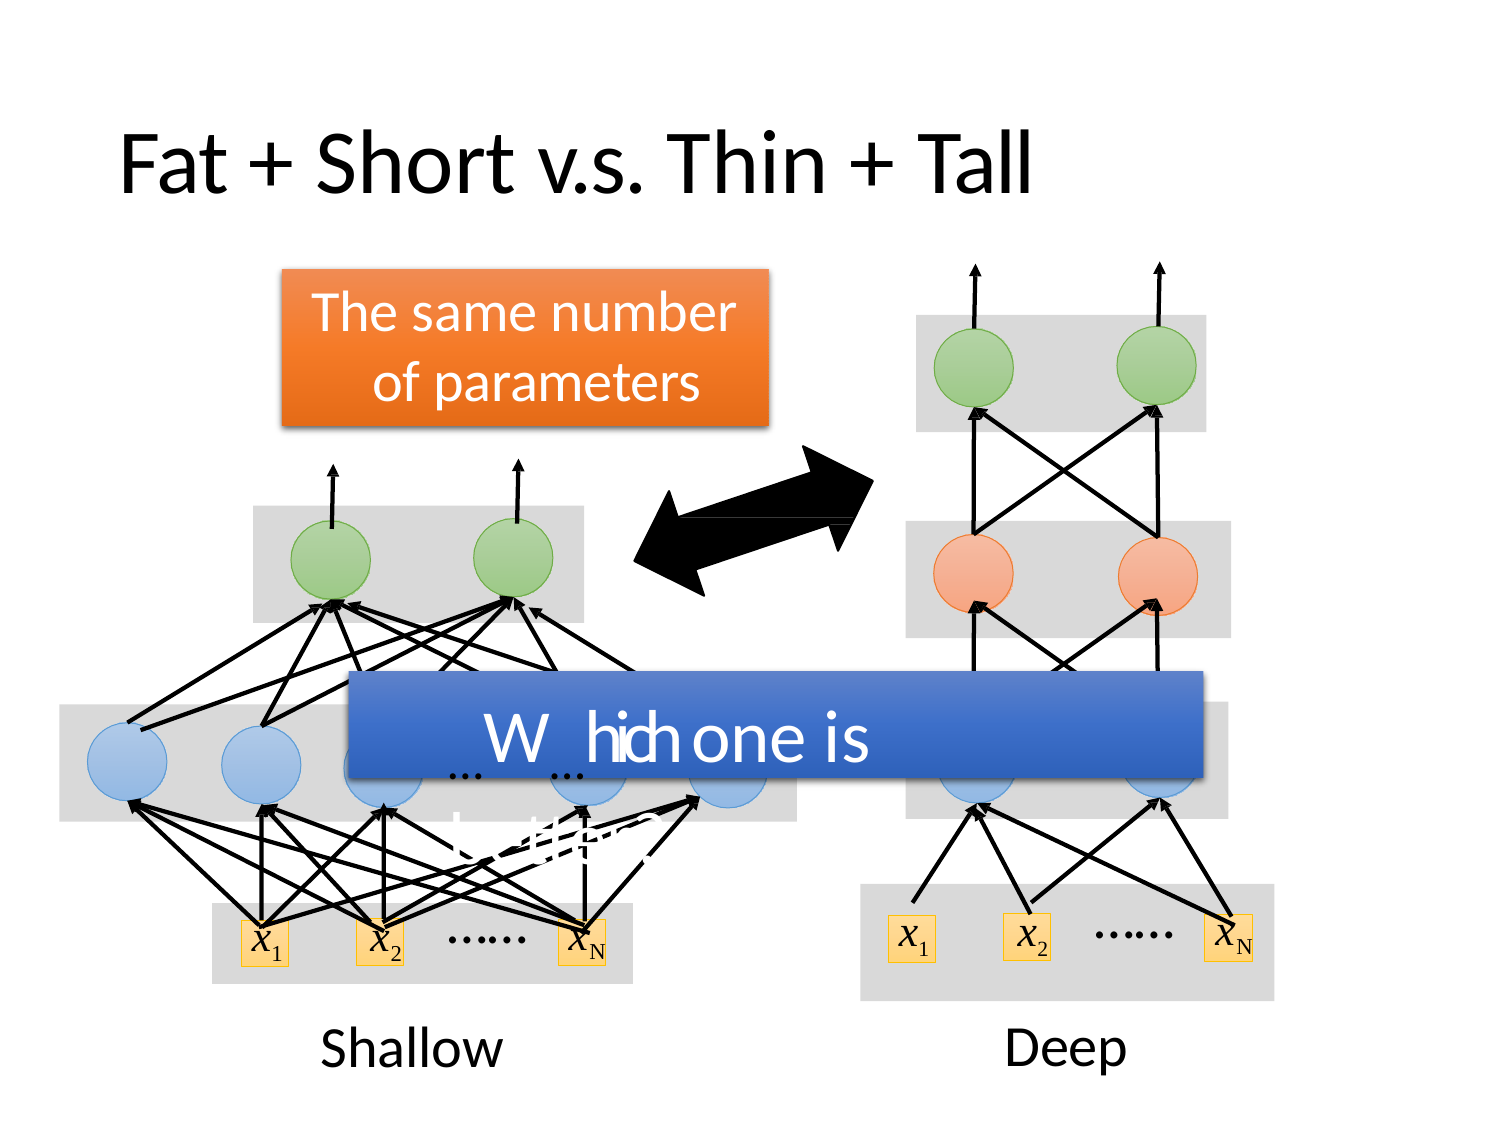

# Fat + Short v.s. Thin + Tall

The same number  of parameters

…W…hich one is better?

……
……

xN
x1	x2

xN
x1	x2

Deep
Shallow